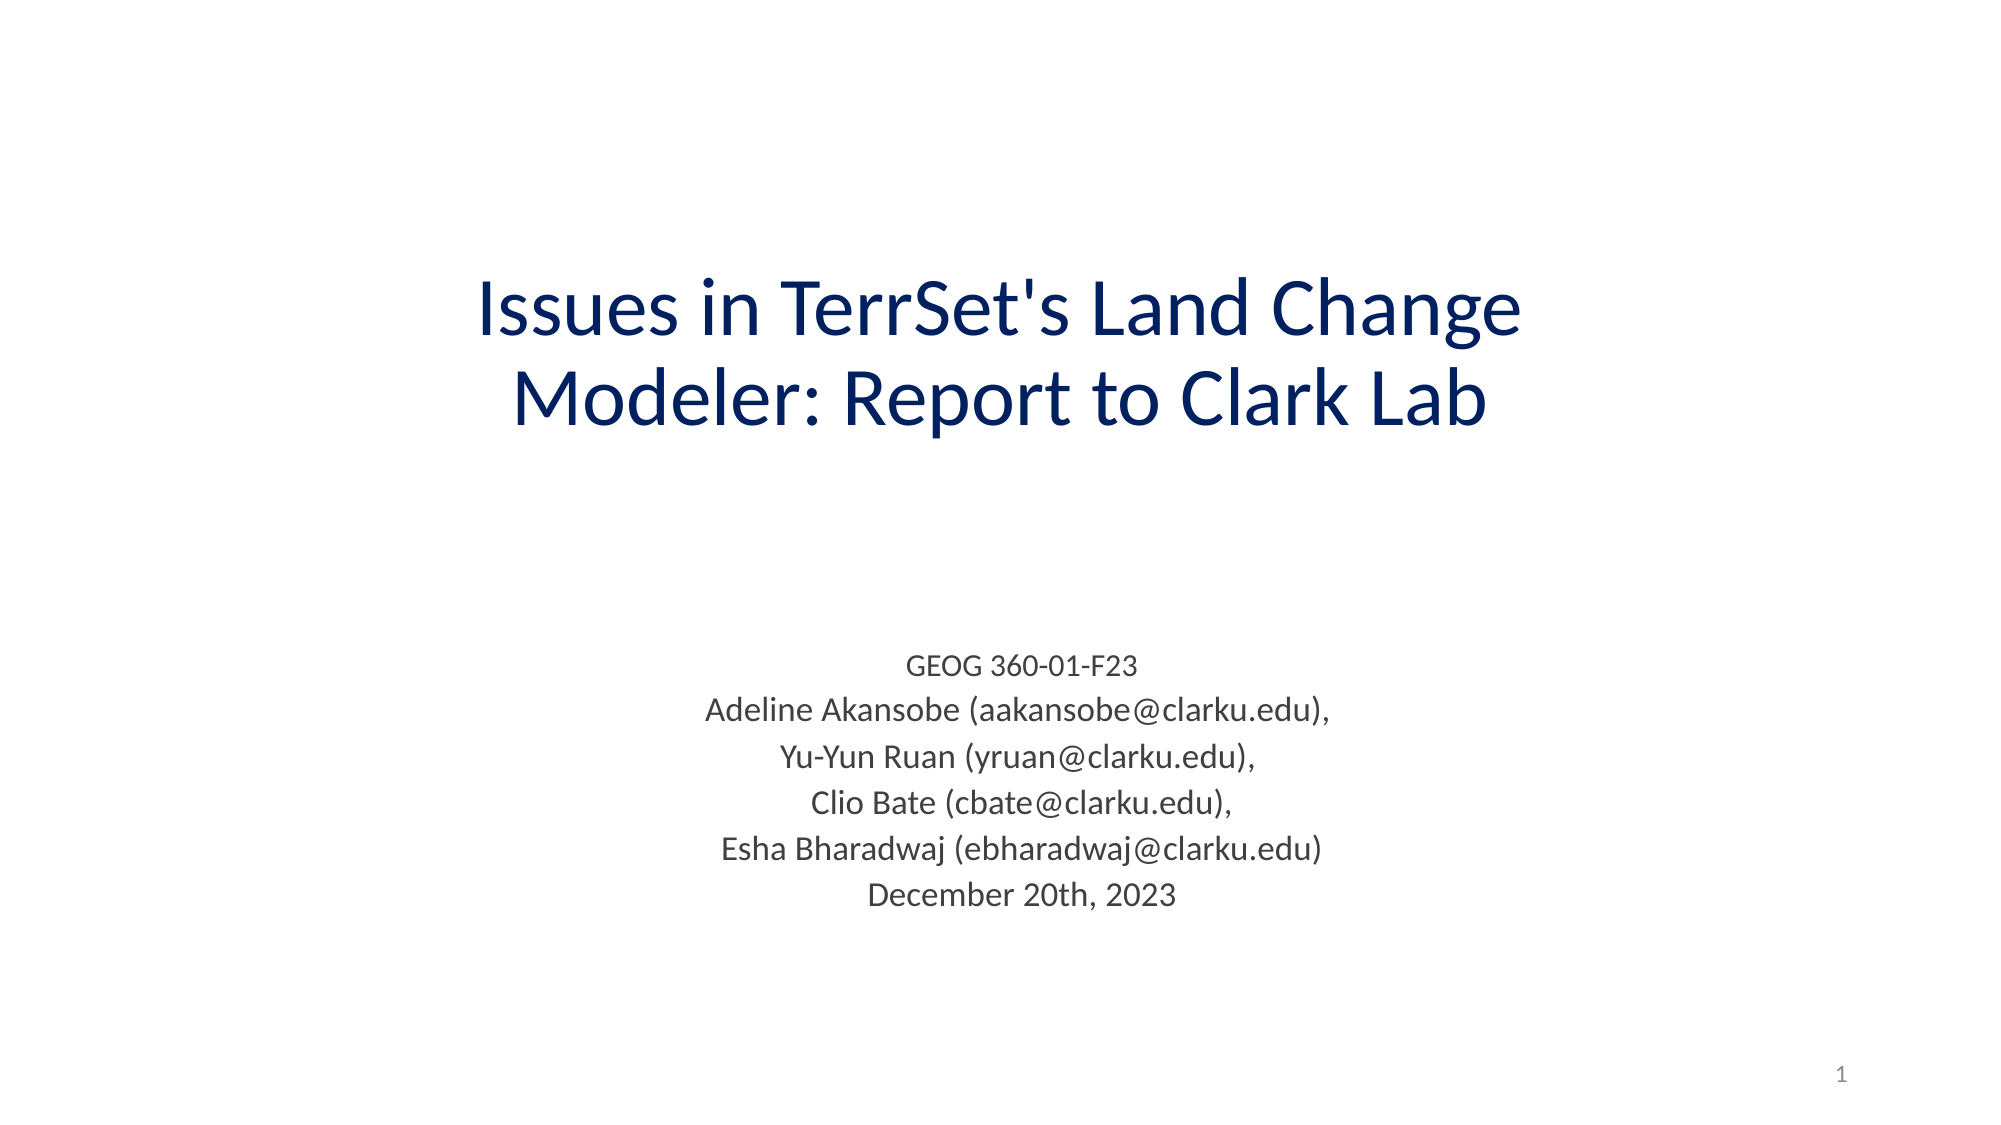

# Issues in TerrSet's Land Change Modeler: Report to Clark Lab

GEOG 360-01-F23
Adeline Akansobe (aakansobe@clarku.edu),
Yu-Yun Ruan (yruan@clarku.edu),
Clio Bate (cbate@clarku.edu),
Esha Bharadwaj (ebharadwaj@clarku.edu)
December 20th, 2023
1